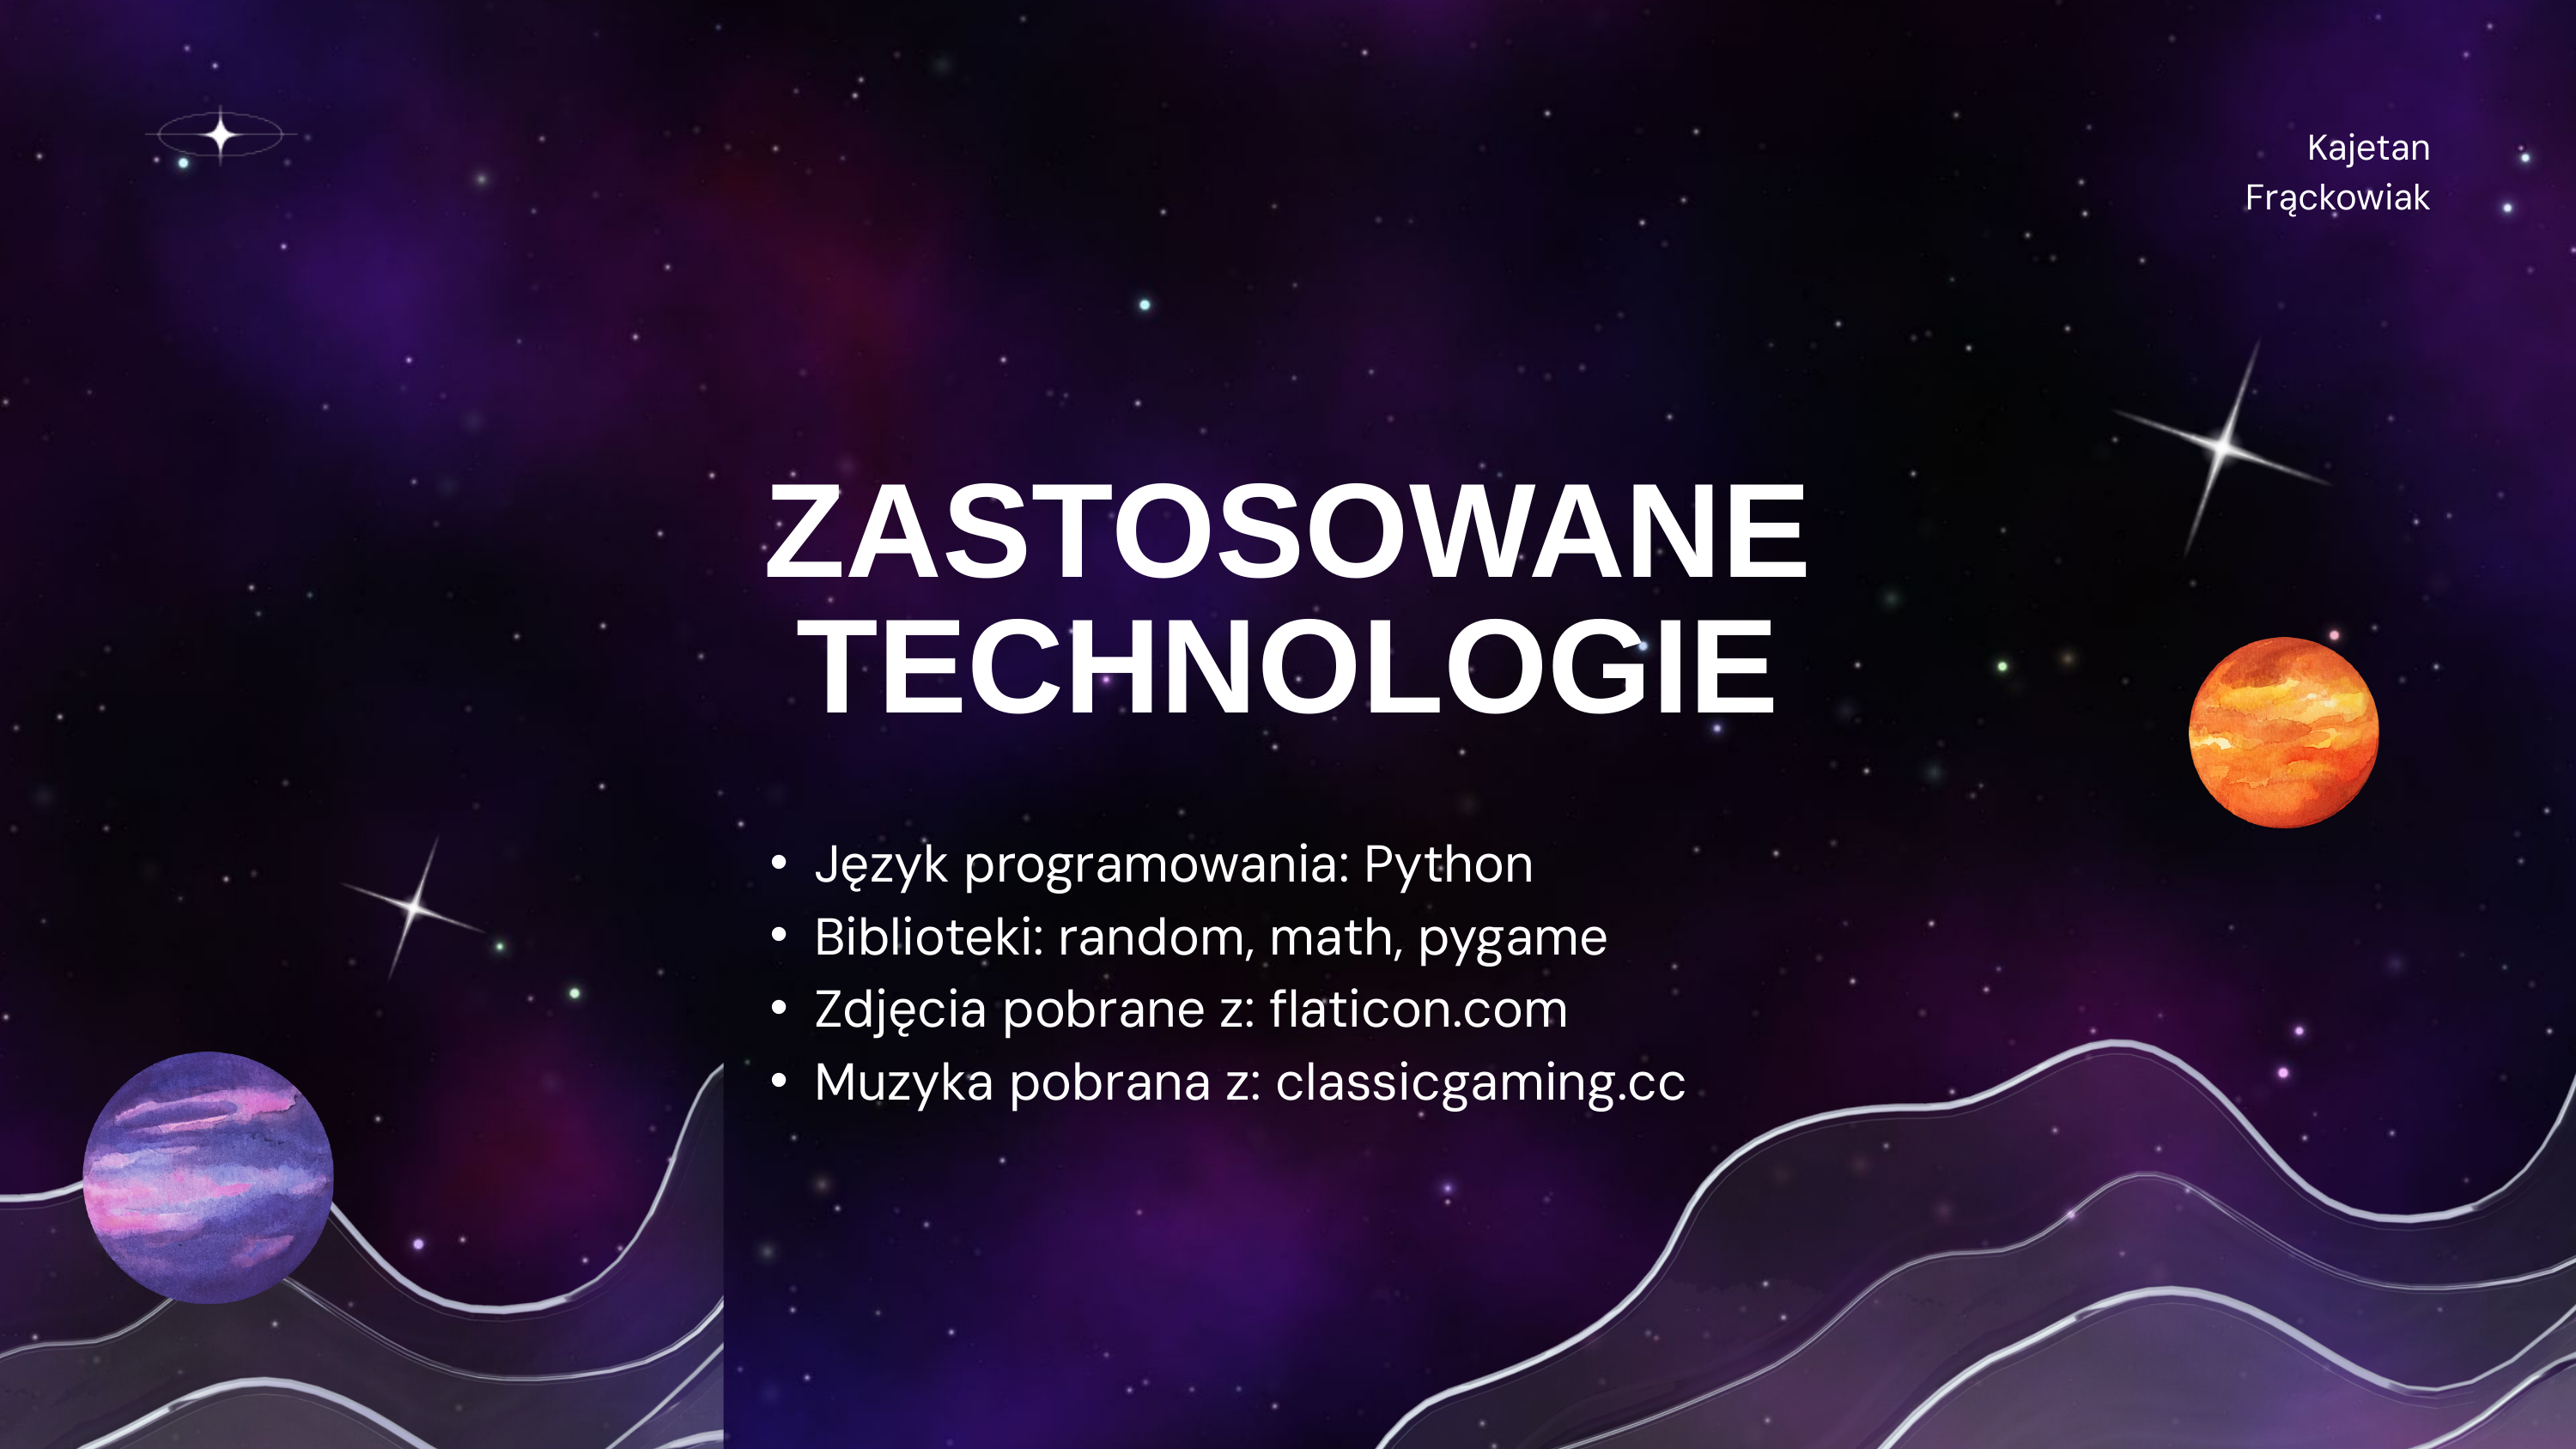

Kajetan Frąckowiak

ZASTOSOWANE TECHNOLOGIE

Język programowania: Python
Biblioteki: random, math, pygame
Zdjęcia pobrane z: flaticon.com
Muzyka pobrana z: classicgaming.cc